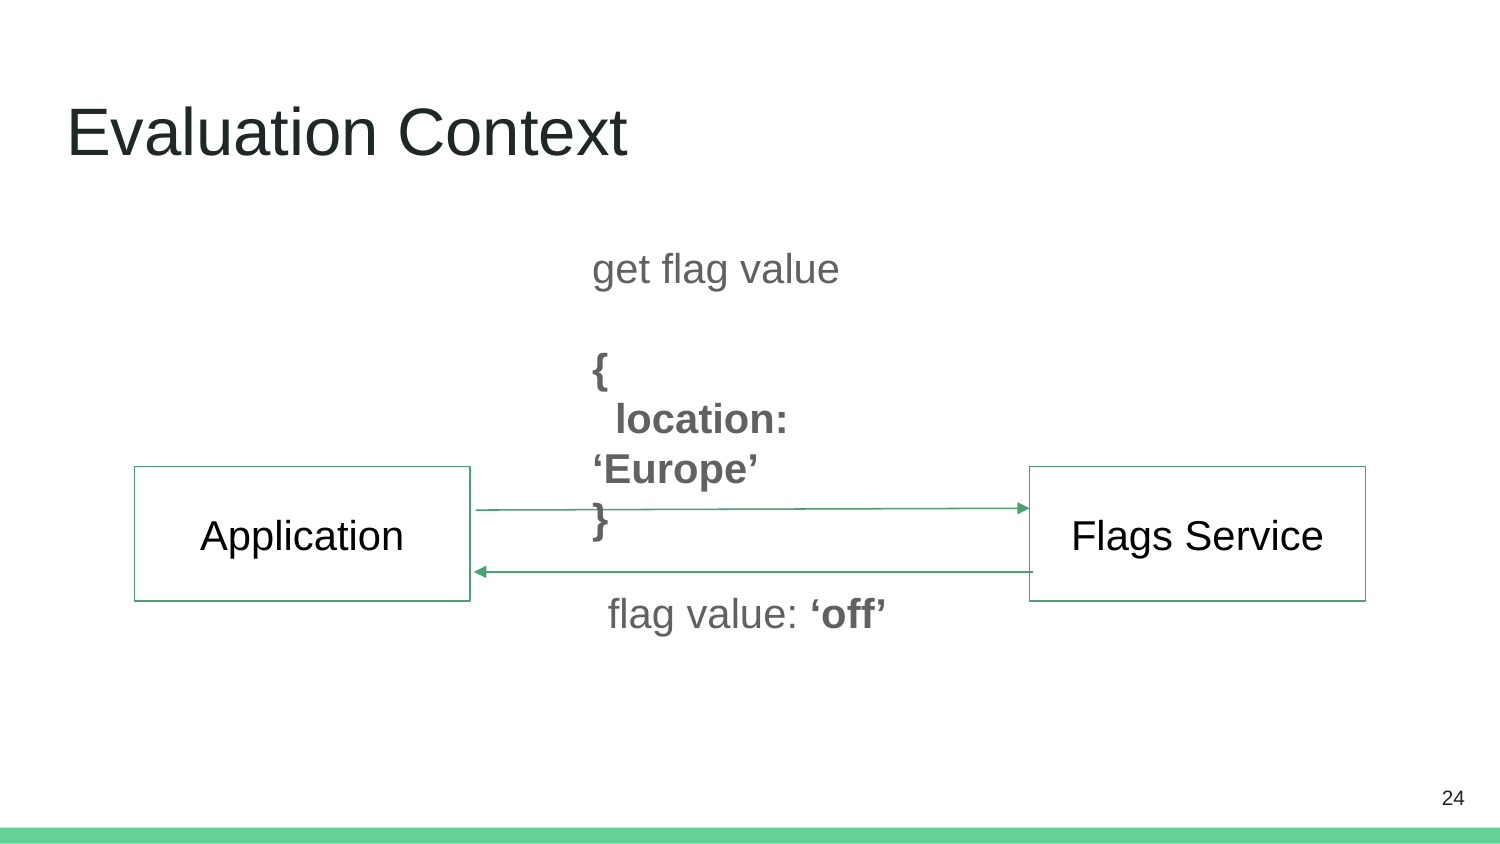

# Evaluation Context
get flag value

{
  location: ‘Europe’
}
Application
Flags Service
flag value: ‘off’
24